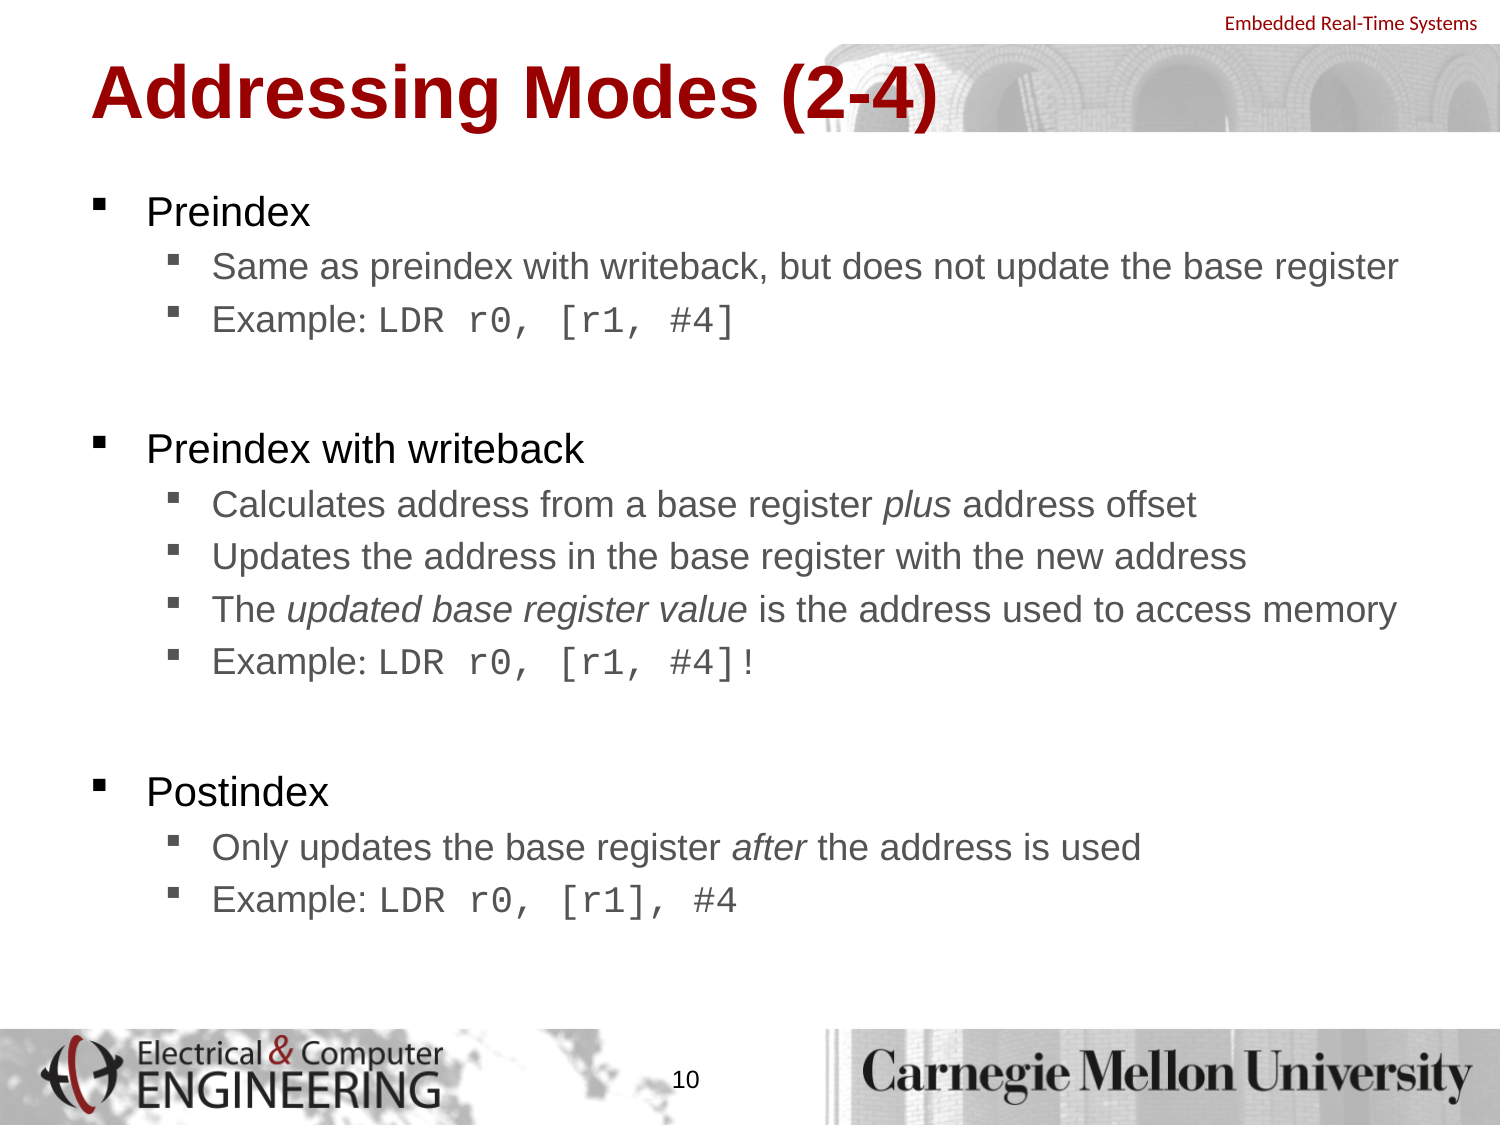

# Addressing Modes (2-4)
Preindex
Same as preindex with writeback, but does not update the base register
Example: LDR r0, [r1, #4]

Preindex with writeback
Calculates address from a base register plus address offset
Updates the address in the base register with the new address
The updated base register value is the address used to access memory
Example: LDR r0, [r1, #4]!

Postindex
Only updates the base register after the address is used
Example: LDR r0, [r1], #4

10